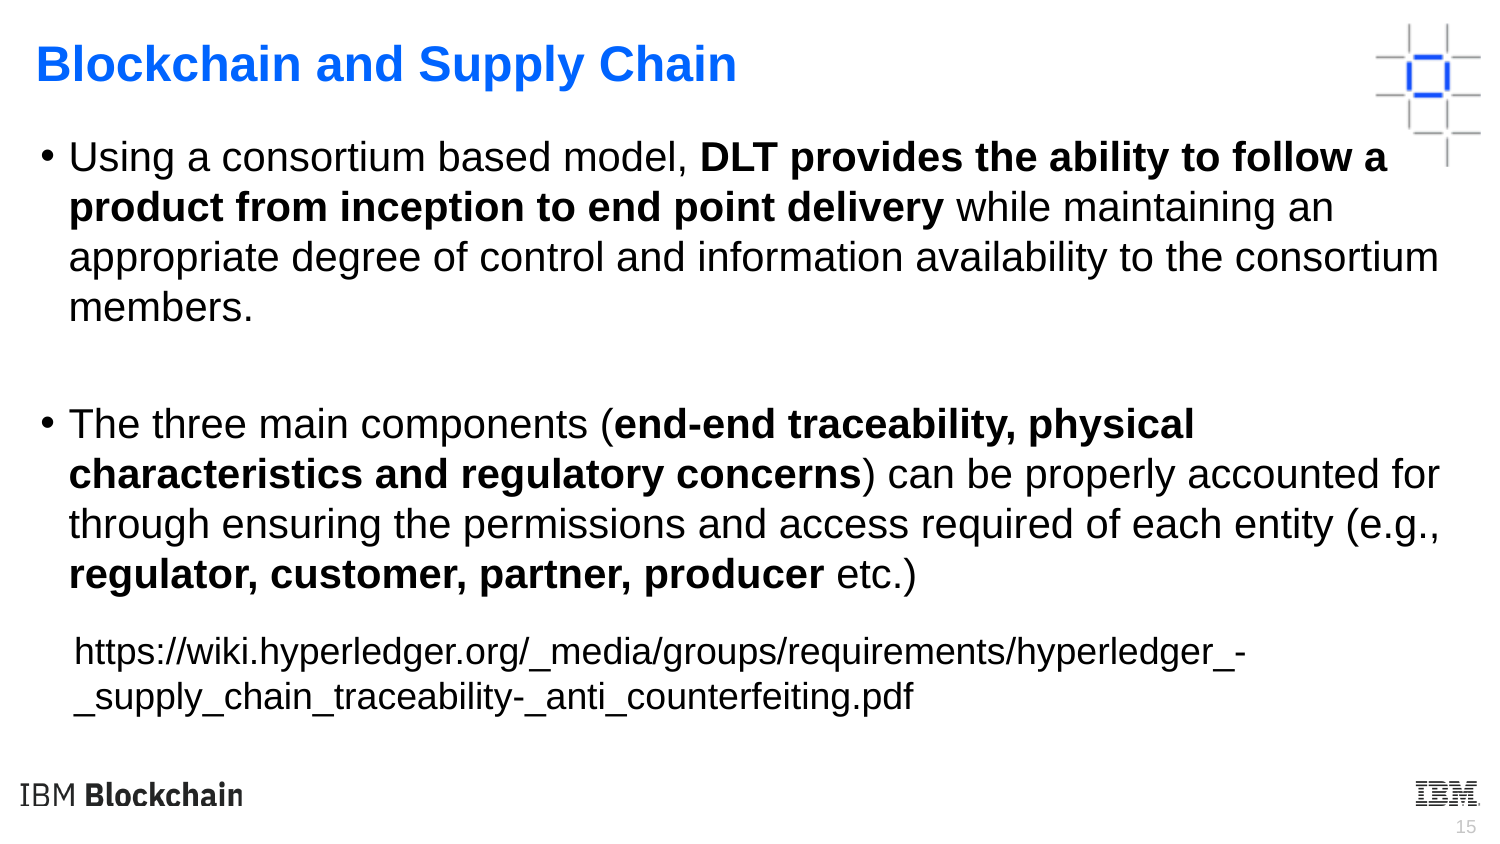

Blockchain and Supply Chain
Using a consortium based model, DLT provides the ability to follow a product from inception to end point delivery while maintaining an appropriate degree of control and information availability to the consortium members.

The three main components (end-end traceability, physical characteristics and regulatory concerns) can be properly accounted for through ensuring the permissions and access required of each entity (e.g., regulator, customer, partner, producer etc.)

https://wiki.hyperledger.org/_media/groups/requirements/hyperledger_-_supply_chain_traceability-_anti_counterfeiting.pdf